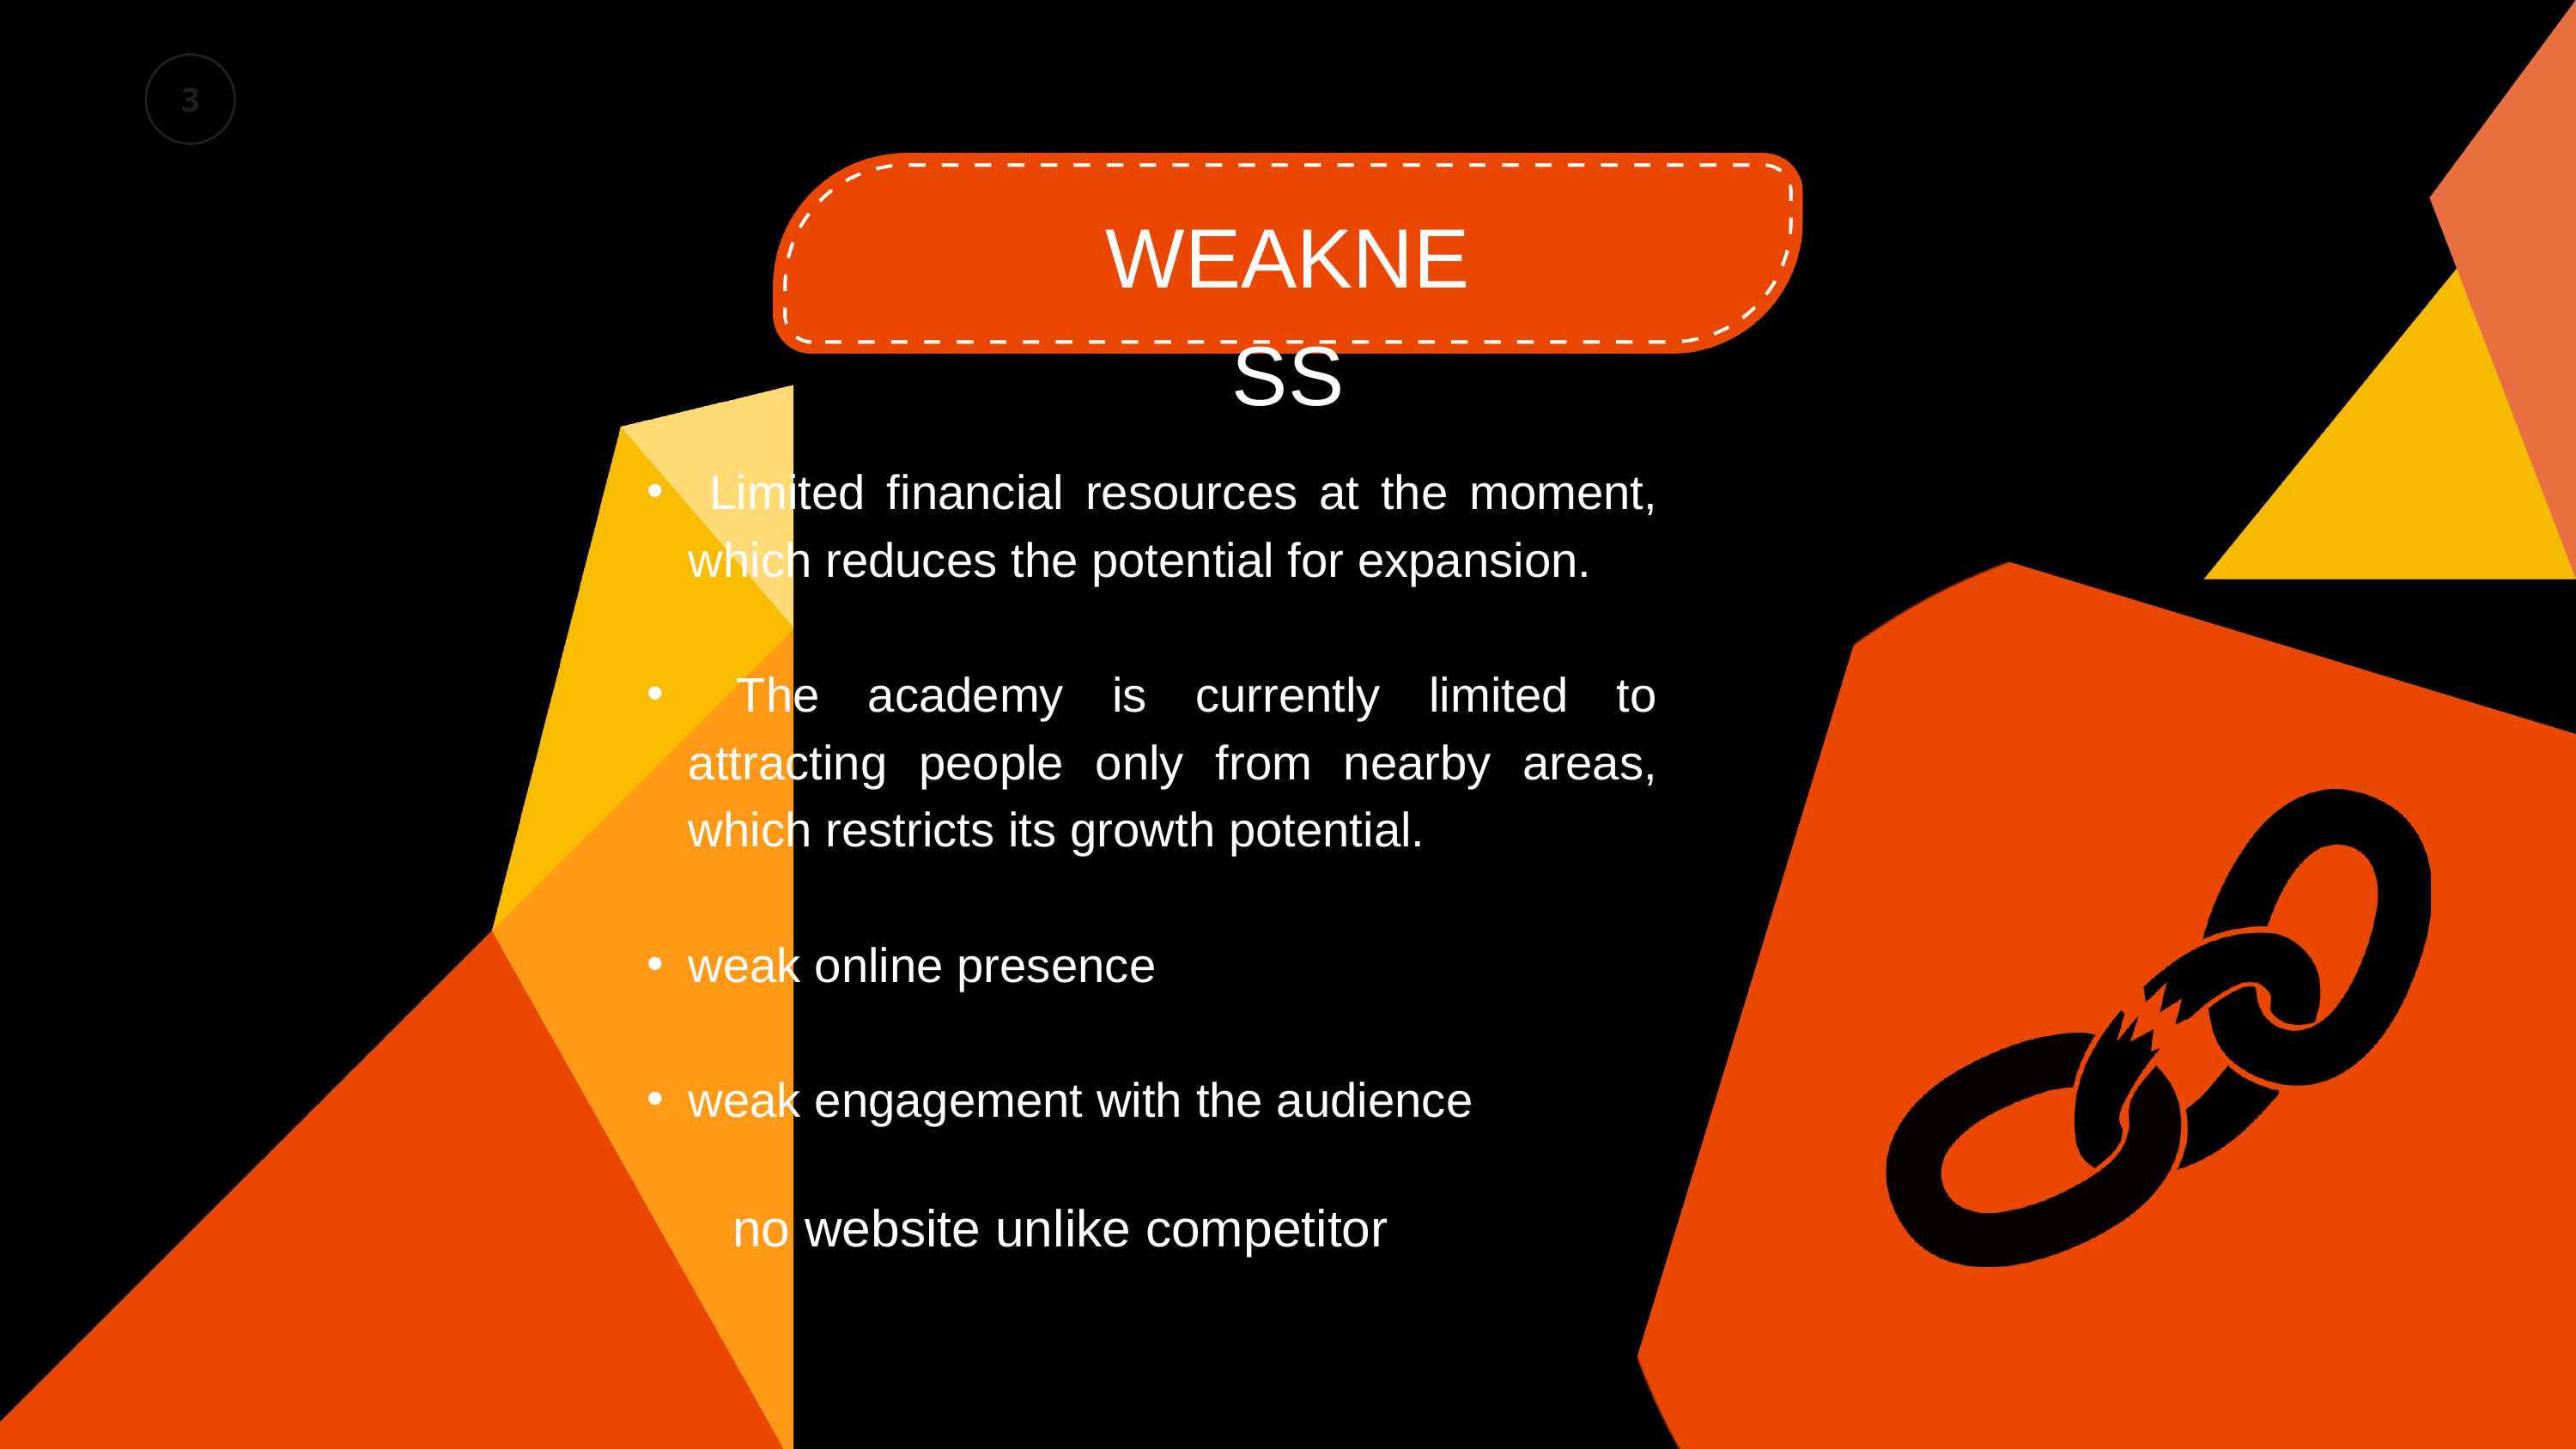

WEAKNESS

 Limited financial resources at the moment, which reduces the potential for expansion.

 The academy is currently limited to attracting people only from nearby areas, which restricts its growth potential.

weak online presence

weak engagement with the audience

no website unlike competitor